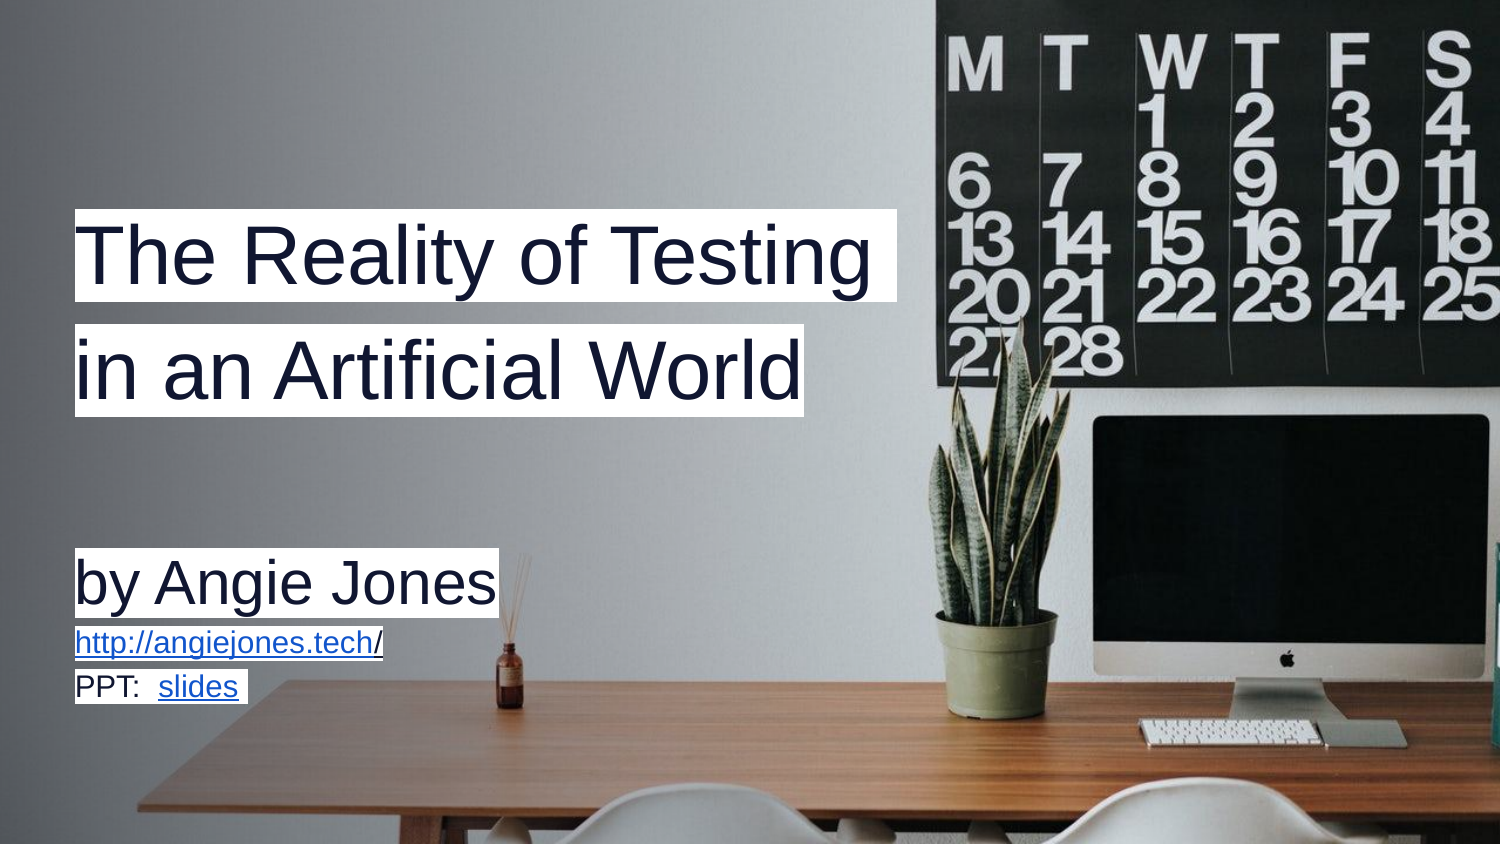

# The Reality of Testing in an Artificial World by Angie Jones http://angiejones.tech/ PPT:  slides